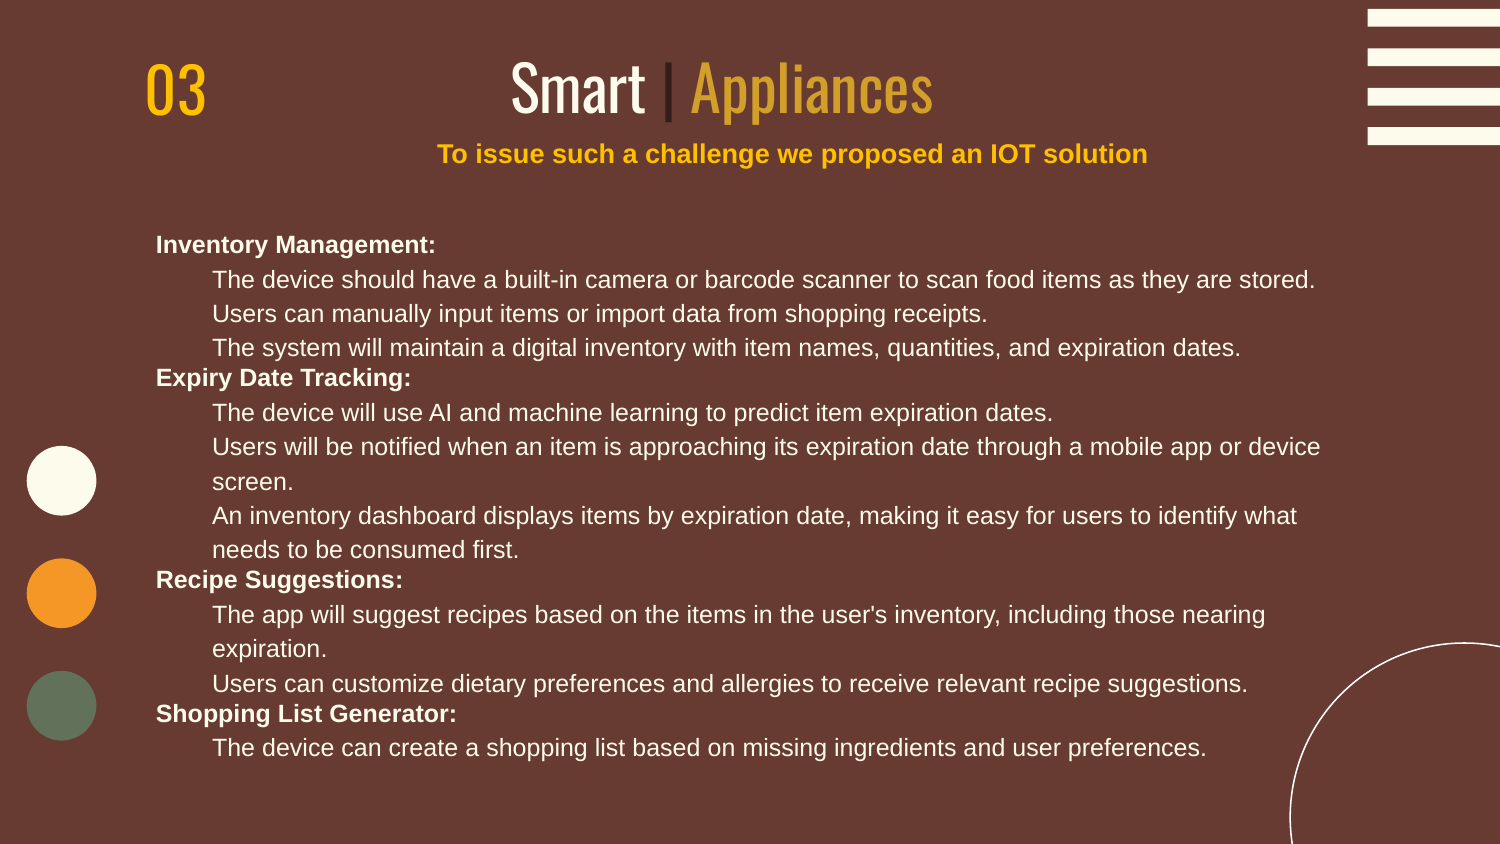

# Smart | Appliances
03
		To issue such a challenge we proposed an IOT solution

Inventory Management:
The device should have a built-in camera or barcode scanner to scan food items as they are stored.
Users can manually input items or import data from shopping receipts.
The system will maintain a digital inventory with item names, quantities, and expiration dates.
Expiry Date Tracking:
The device will use AI and machine learning to predict item expiration dates.
Users will be notified when an item is approaching its expiration date through a mobile app or device screen.
An inventory dashboard displays items by expiration date, making it easy for users to identify what needs to be consumed first.
Recipe Suggestions:
The app will suggest recipes based on the items in the user's inventory, including those nearing expiration.
Users can customize dietary preferences and allergies to receive relevant recipe suggestions.
Shopping List Generator:
The device can create a shopping list based on missing ingredients and user preferences.